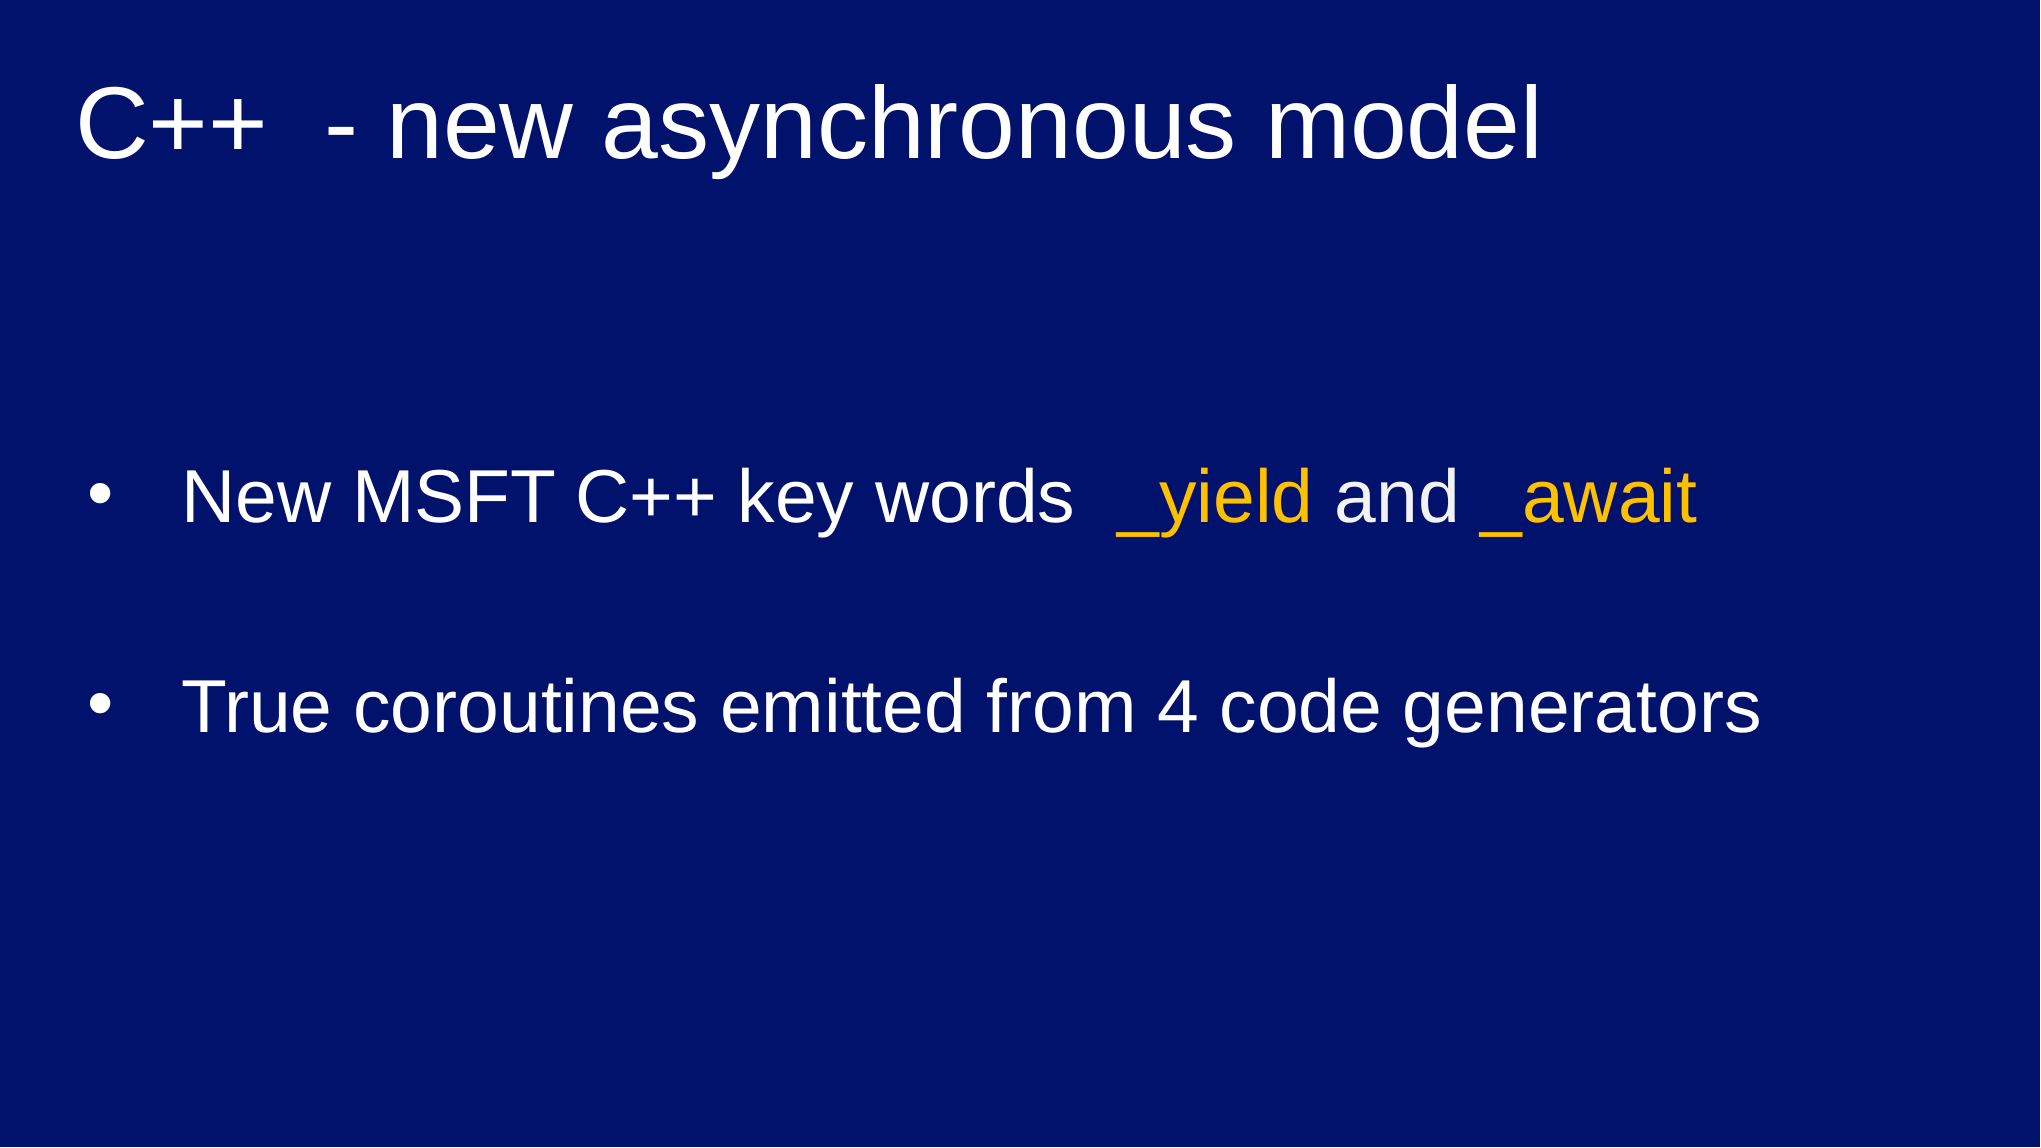

# C++  - new asynchronous model
New MSFT C++ key words  _yield and _await

True coroutines emitted from 4 code generators